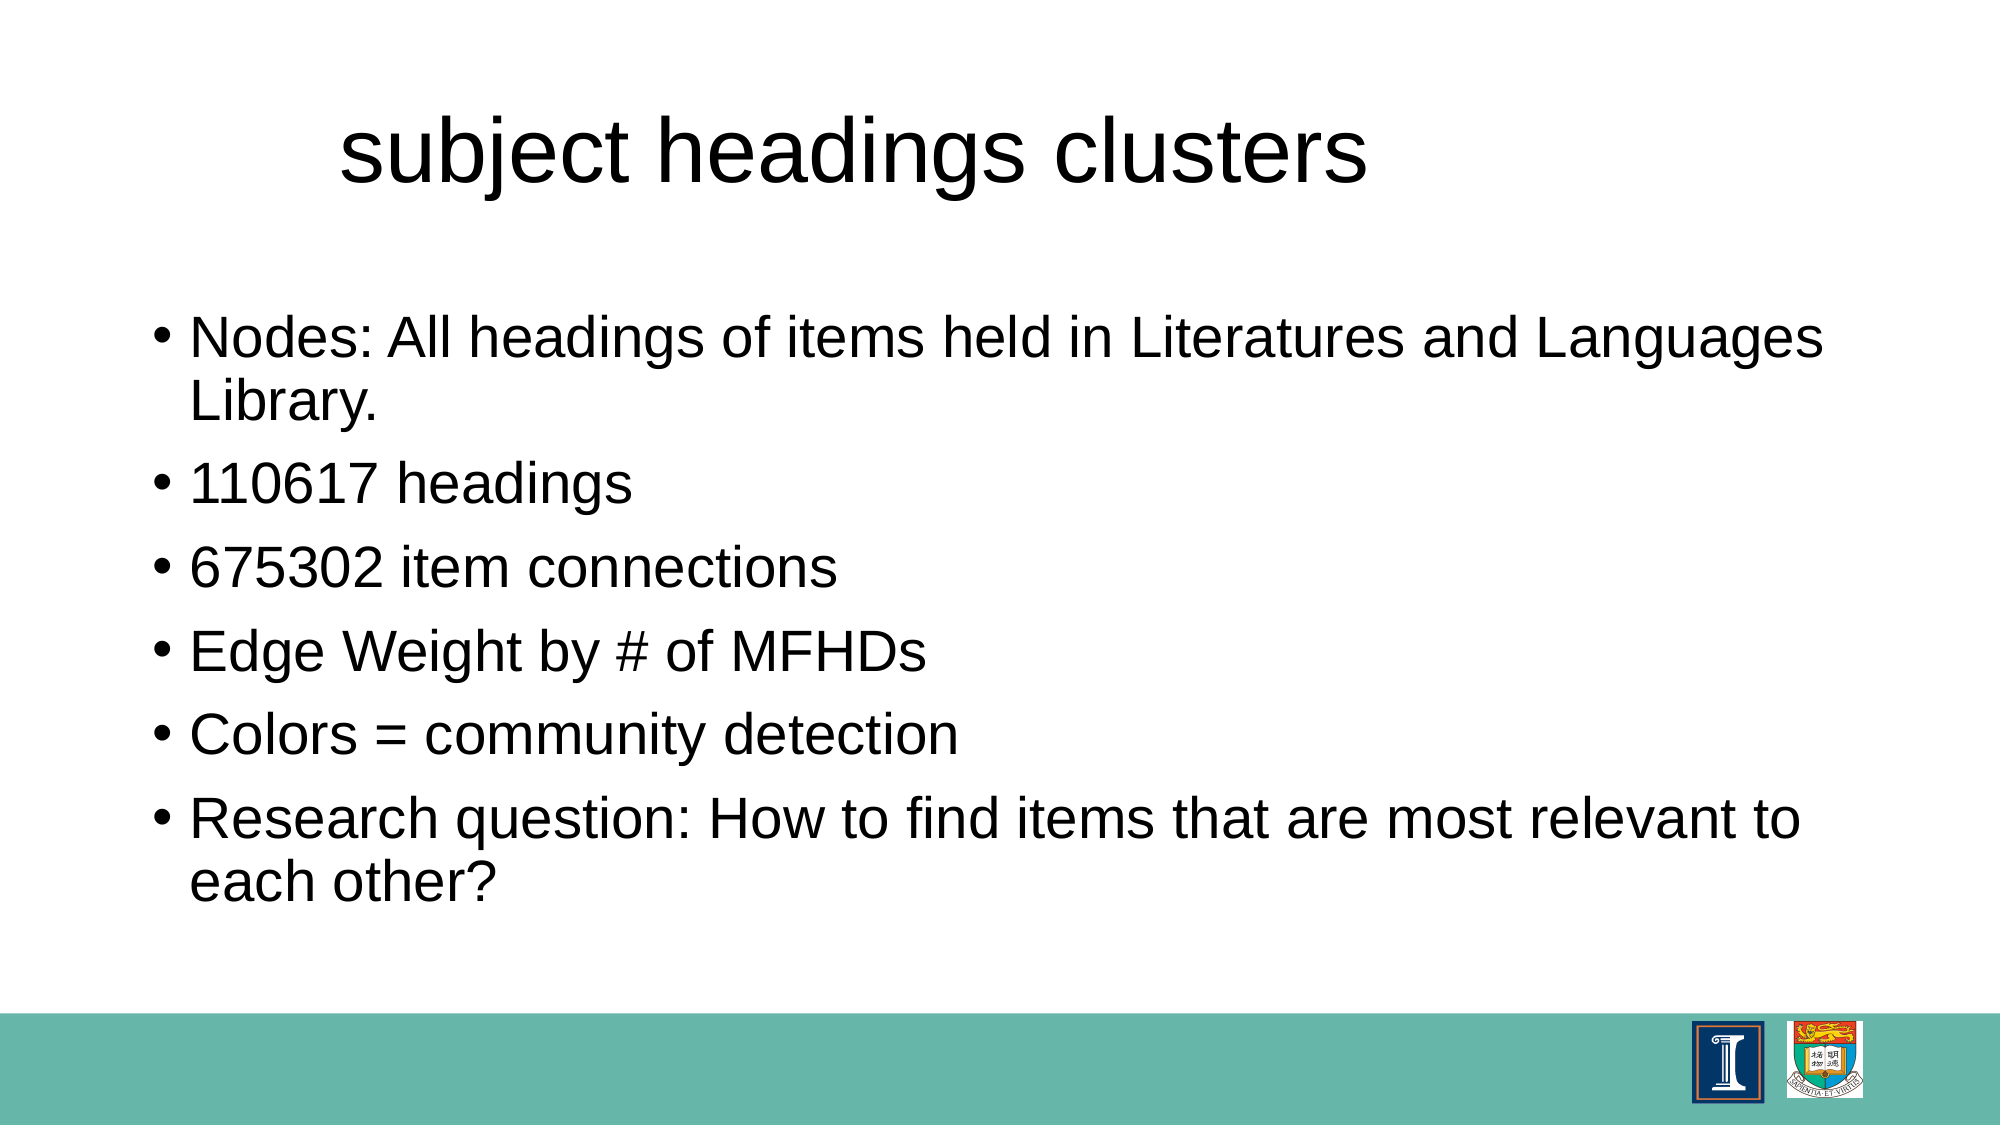

# subject headings clusters
Nodes: All headings of items held in Literatures and Languages Library.
110617 headings
675302 item connections
Edge Weight by # of MFHDs
Colors = community detection
Research question: How to find items that are most relevant to each other?